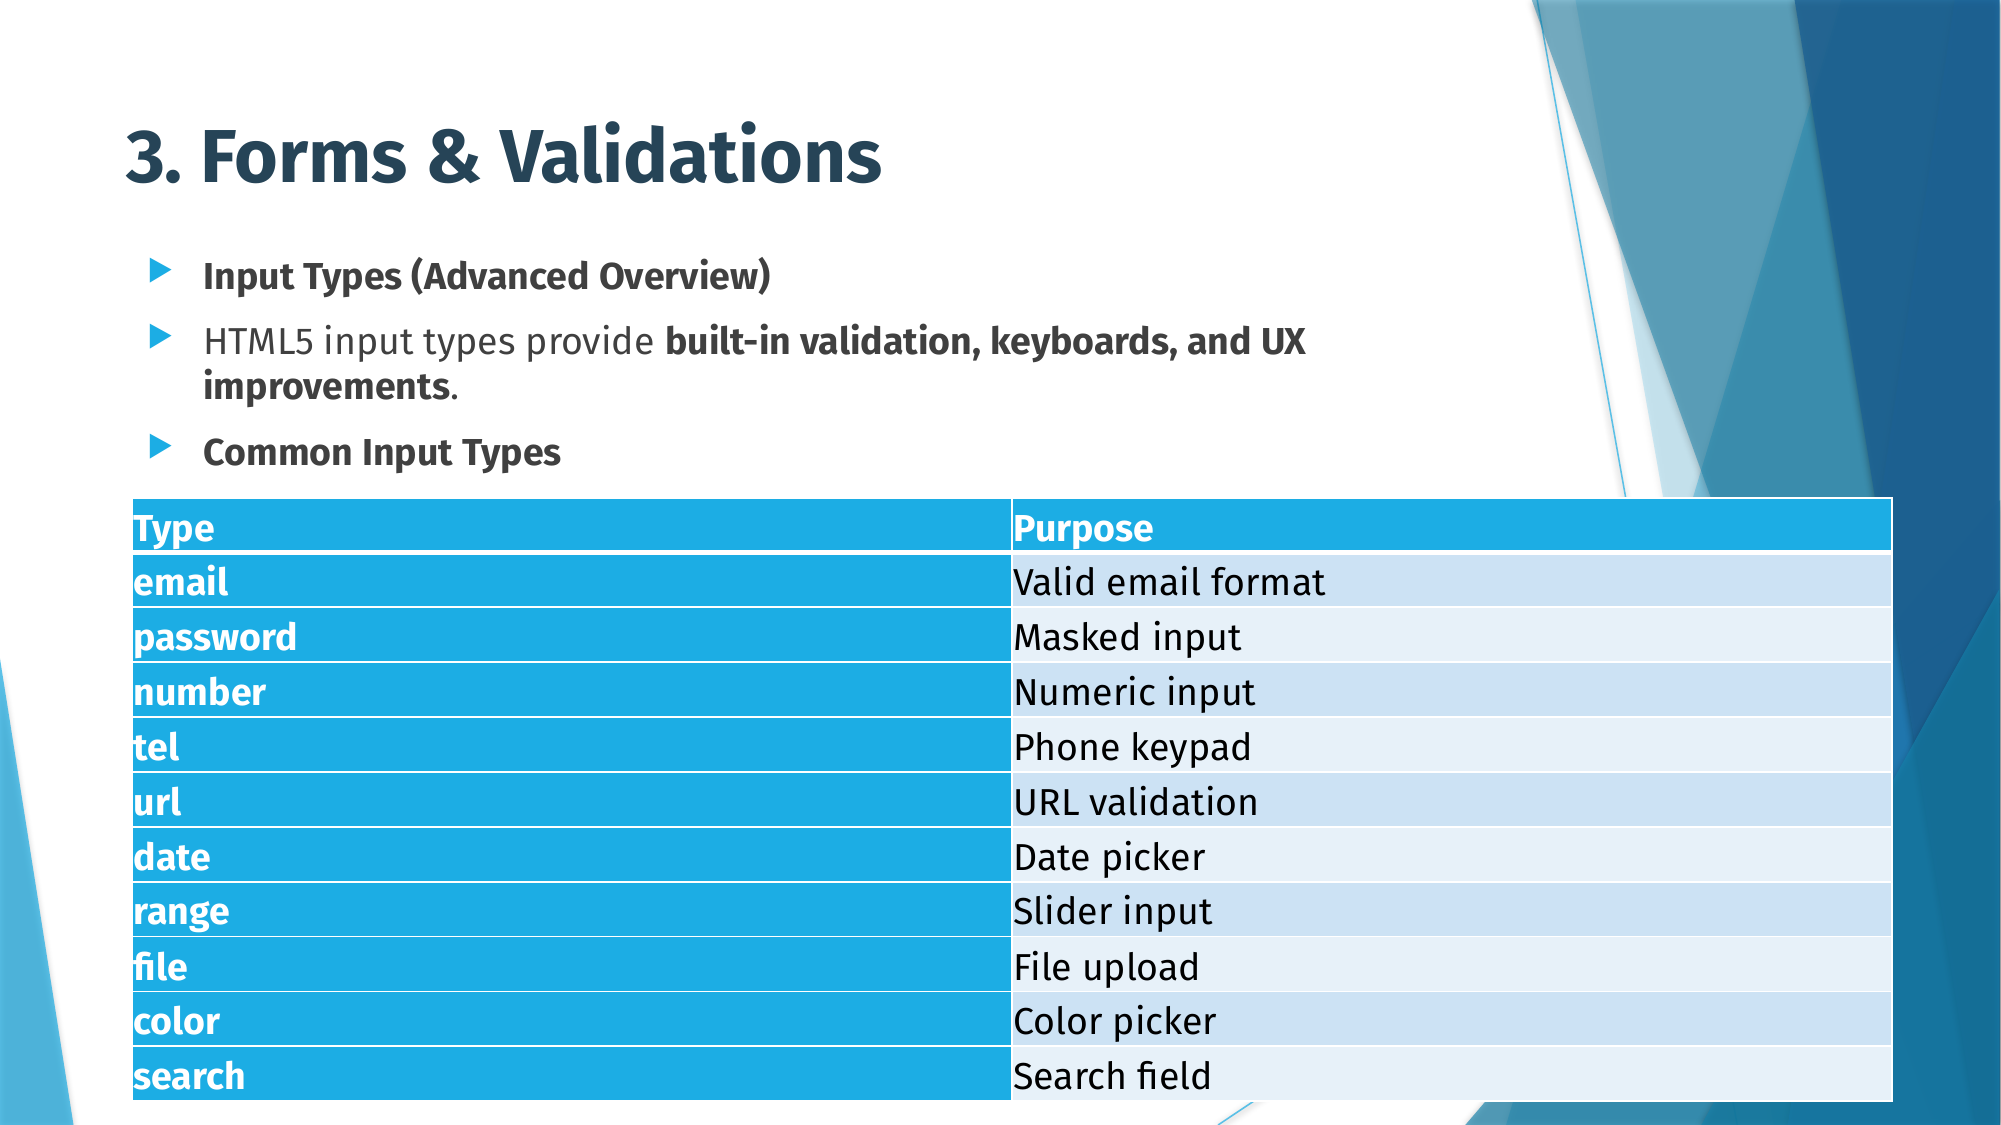

# 3. Forms & Validations
Input Types (Advanced Overview)
HTML5 input types provide built-in validation, keyboards, and UX improvements.
Common Input Types

| Type | Purpose |
| --- | --- |
| email | Valid email format |
| password | Masked input |
| number | Numeric input |
| tel | Phone keypad |
| url | URL validation |
| date | Date picker |
| range | Slider input |
| file | File upload |
| color | Color picker |
| search | Search field |